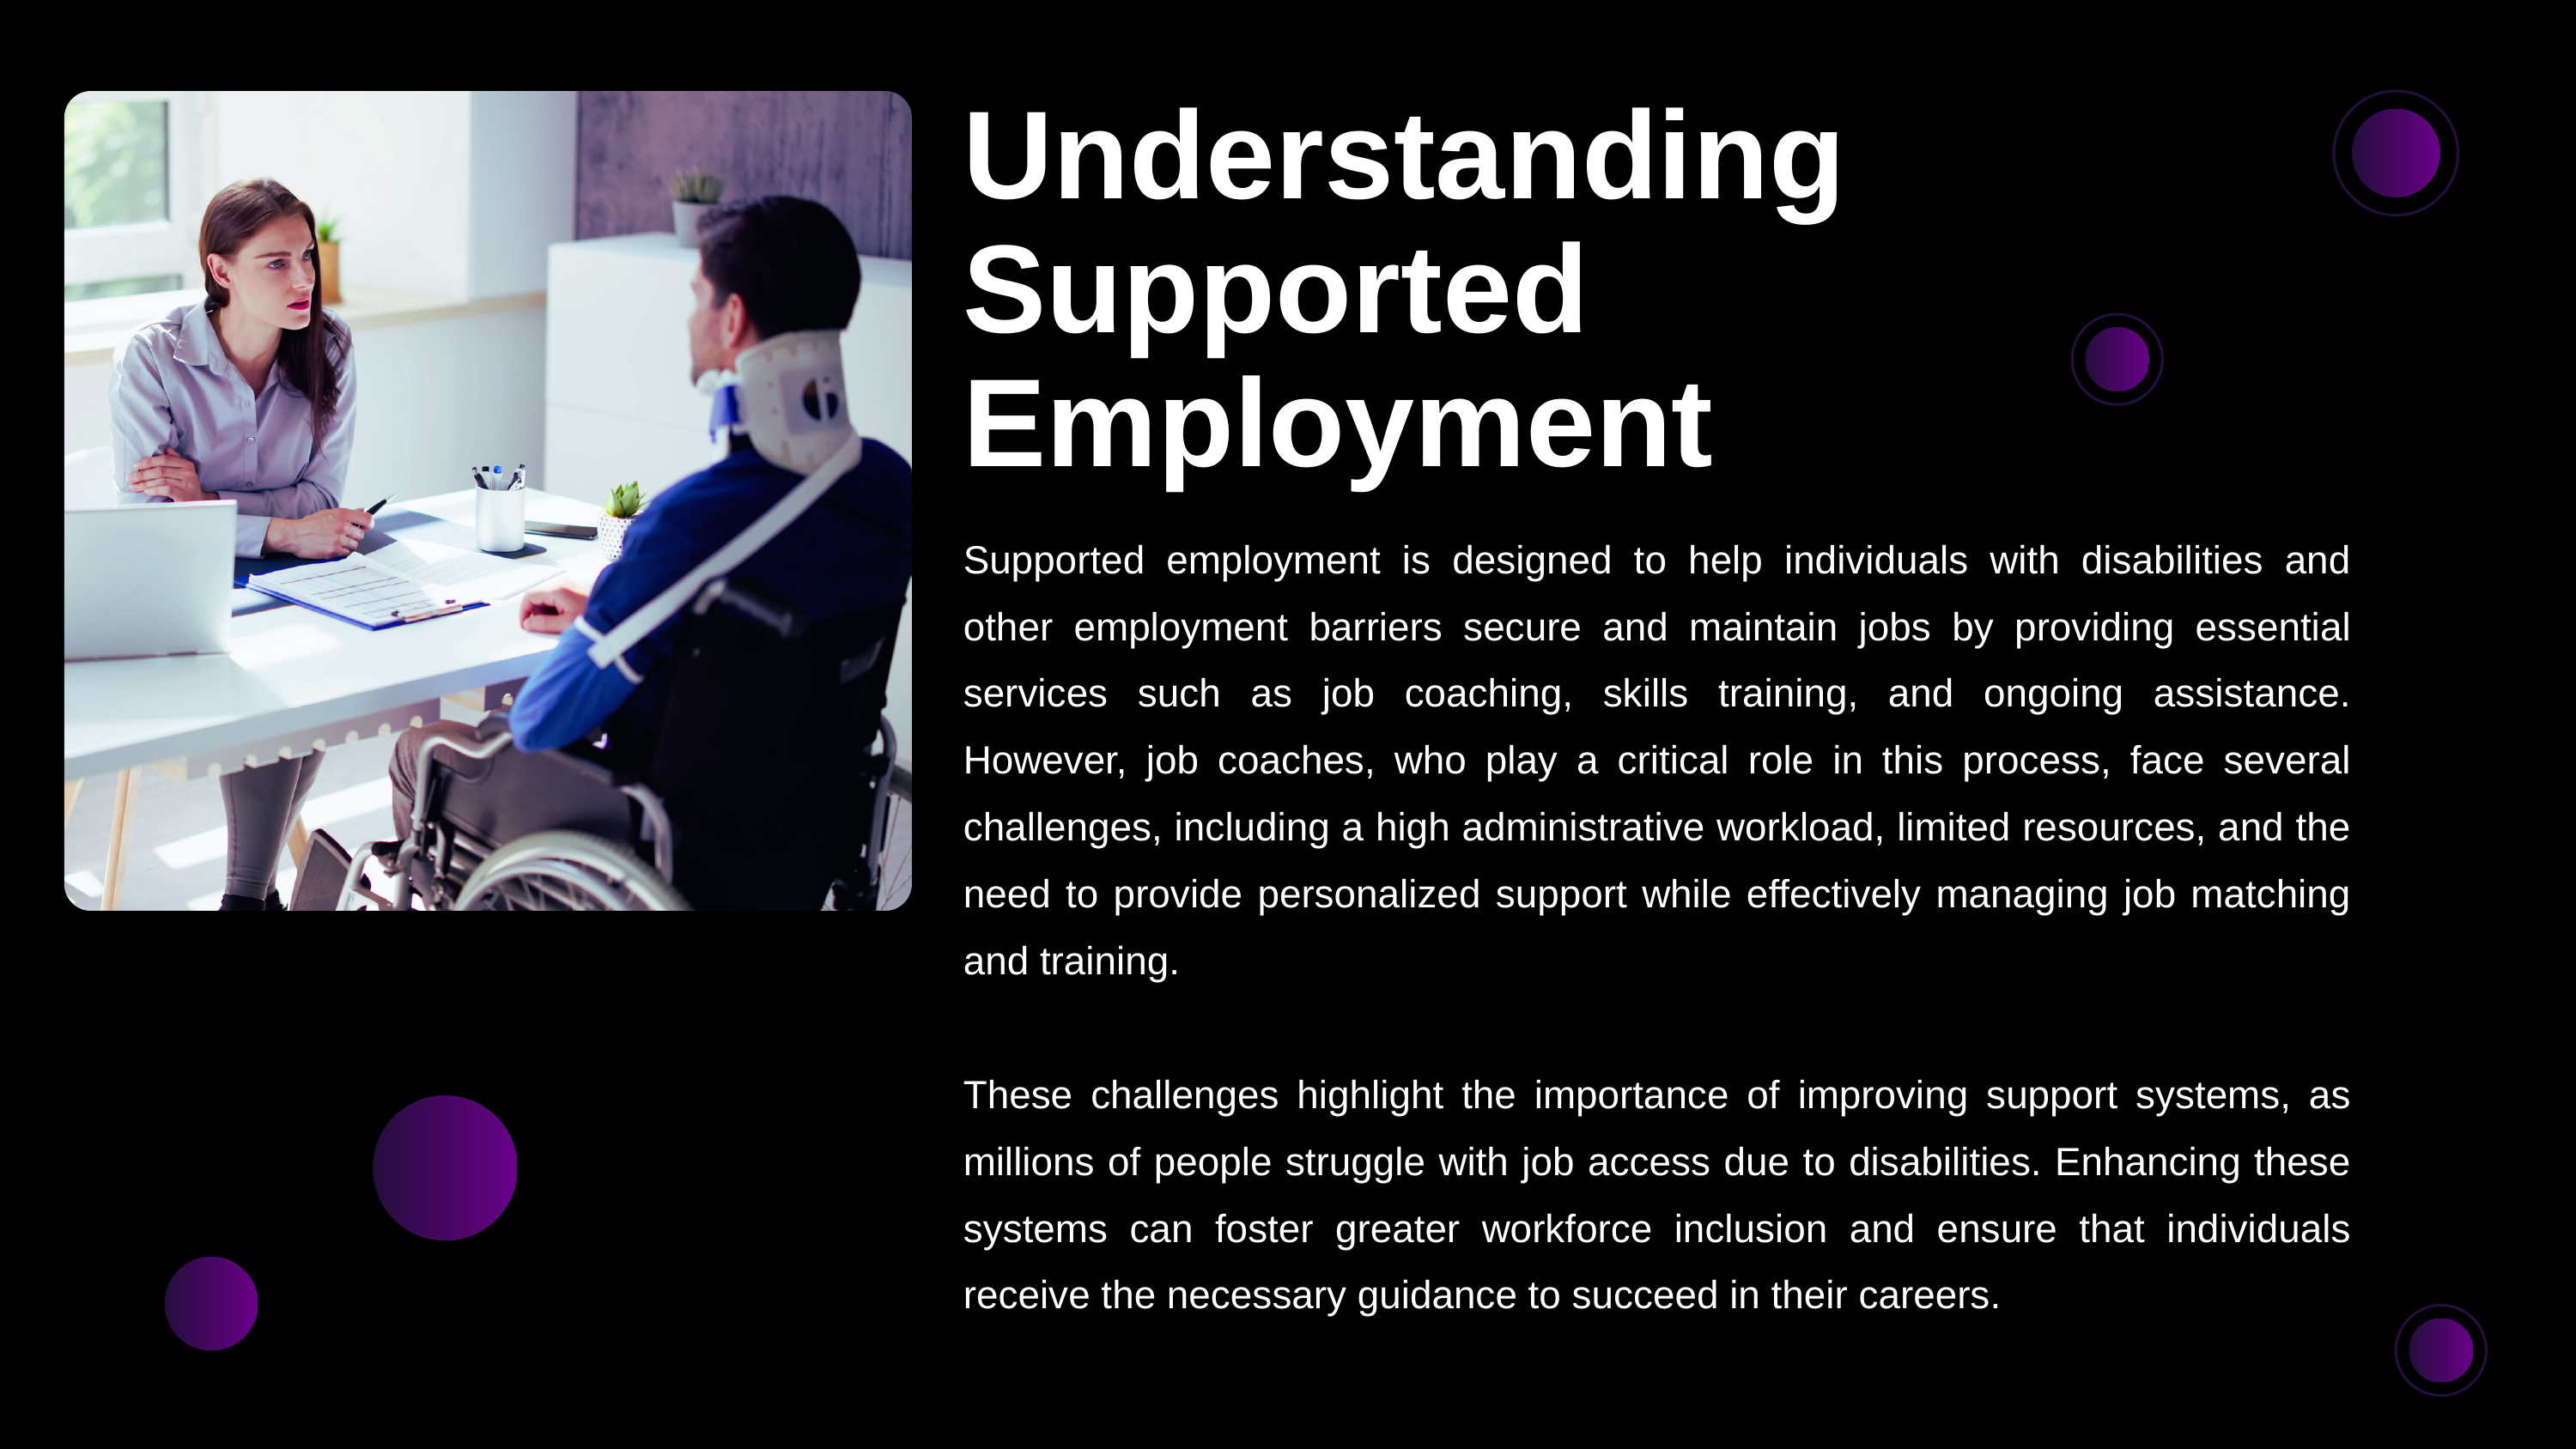

Understanding Supported Employment

Supported employment is designed to help individuals with disabilities and other employment barriers secure and maintain jobs by providing essential services such as job coaching, skills training, and ongoing assistance. However, job coaches, who play a critical role in this process, face several challenges, including a high administrative workload, limited resources, and the need to provide personalized support while effectively managing job matching and training.

These challenges highlight the importance of improving support systems, as millions of people struggle with job access due to disabilities. Enhancing these systems can foster greater workforce inclusion and ensure that individuals receive the necessary guidance to succeed in their careers.